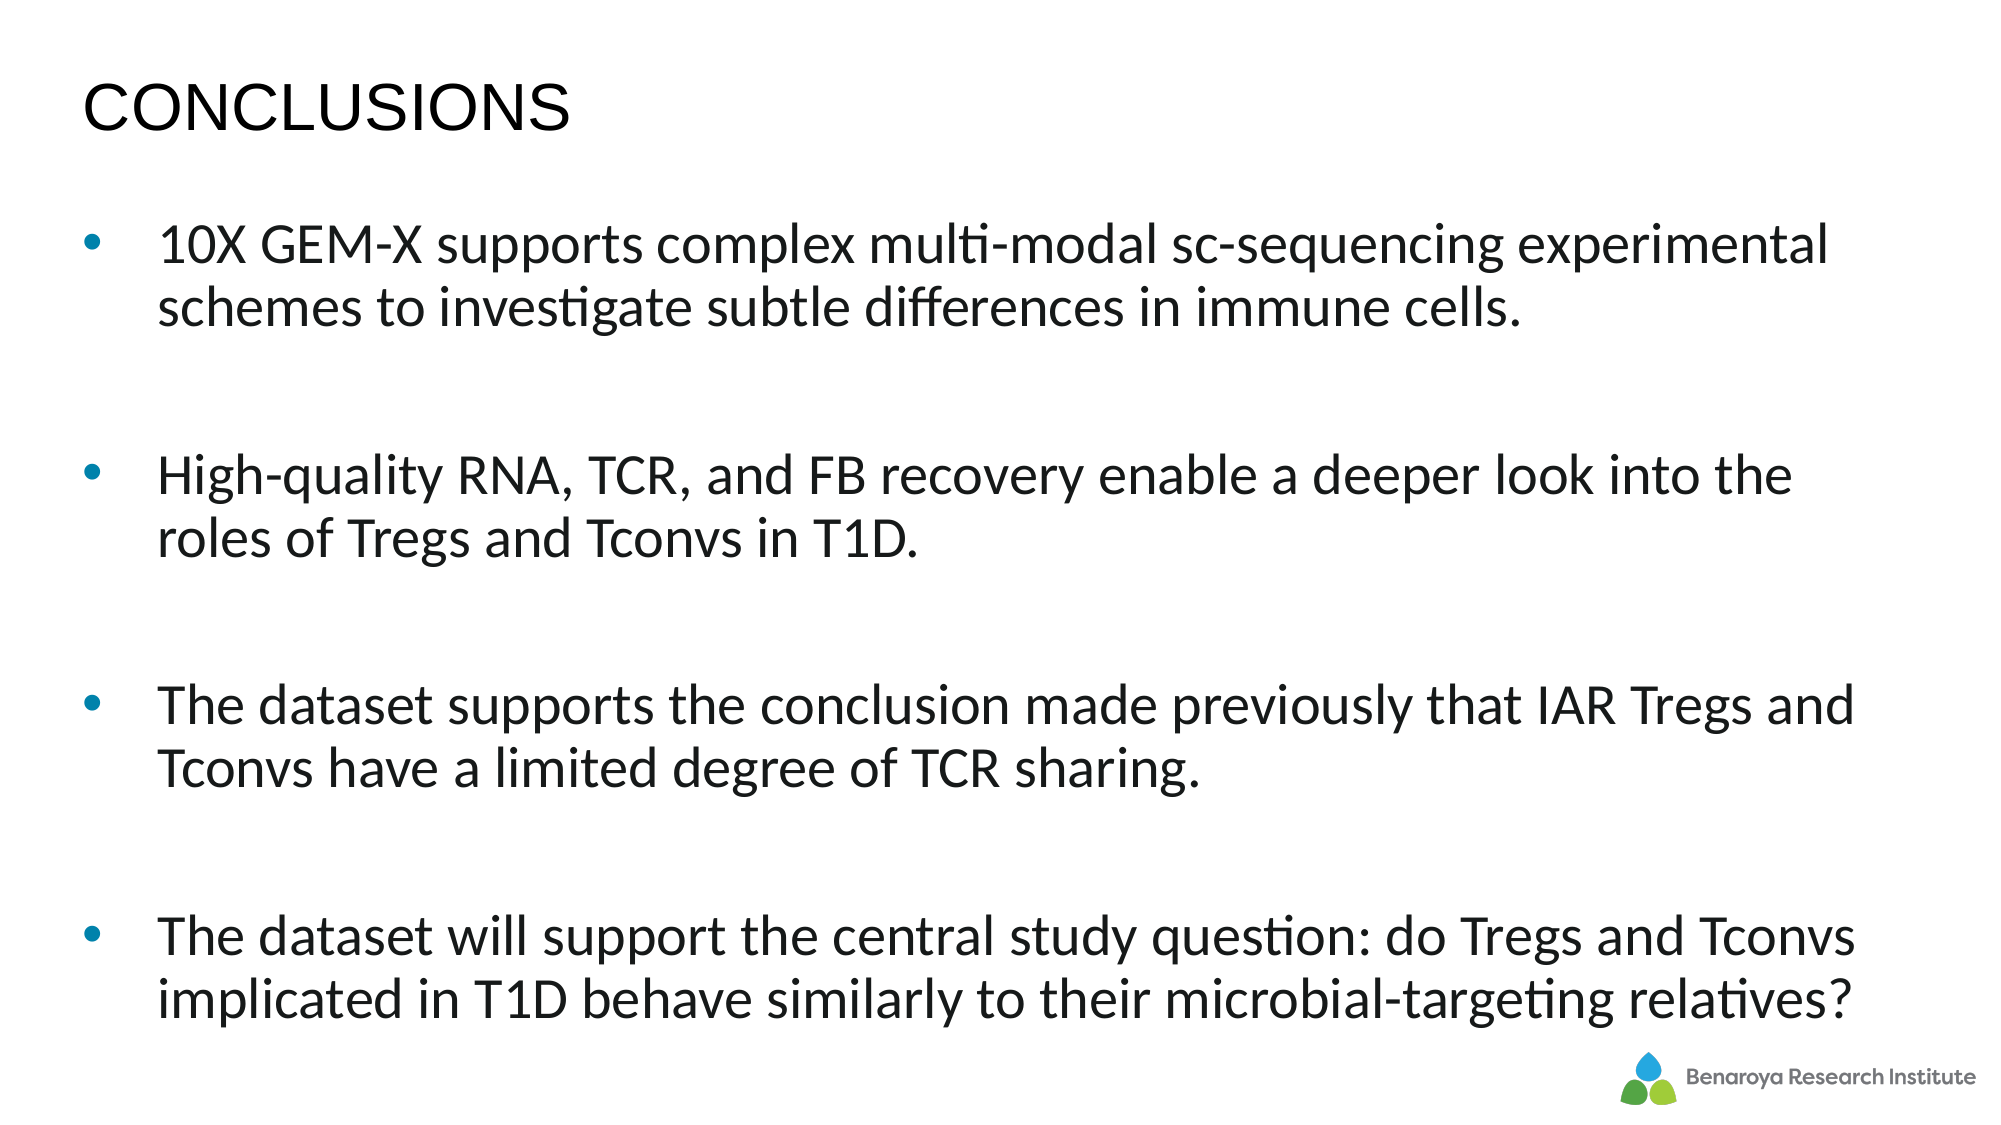

# conclusions
10X GEM-X supports complex multi-modal sc-sequencing experimental schemes to investigate subtle differences in immune cells.

High-quality RNA, TCR, and FB recovery enable a deeper look into the roles of Tregs and Tconvs in T1D.

The dataset supports the conclusion made previously that IAR Tregs and Tconvs have a limited degree of TCR sharing.

The dataset will support the central study question: do Tregs and Tconvs implicated in T1D behave similarly to their microbial-targeting relatives?